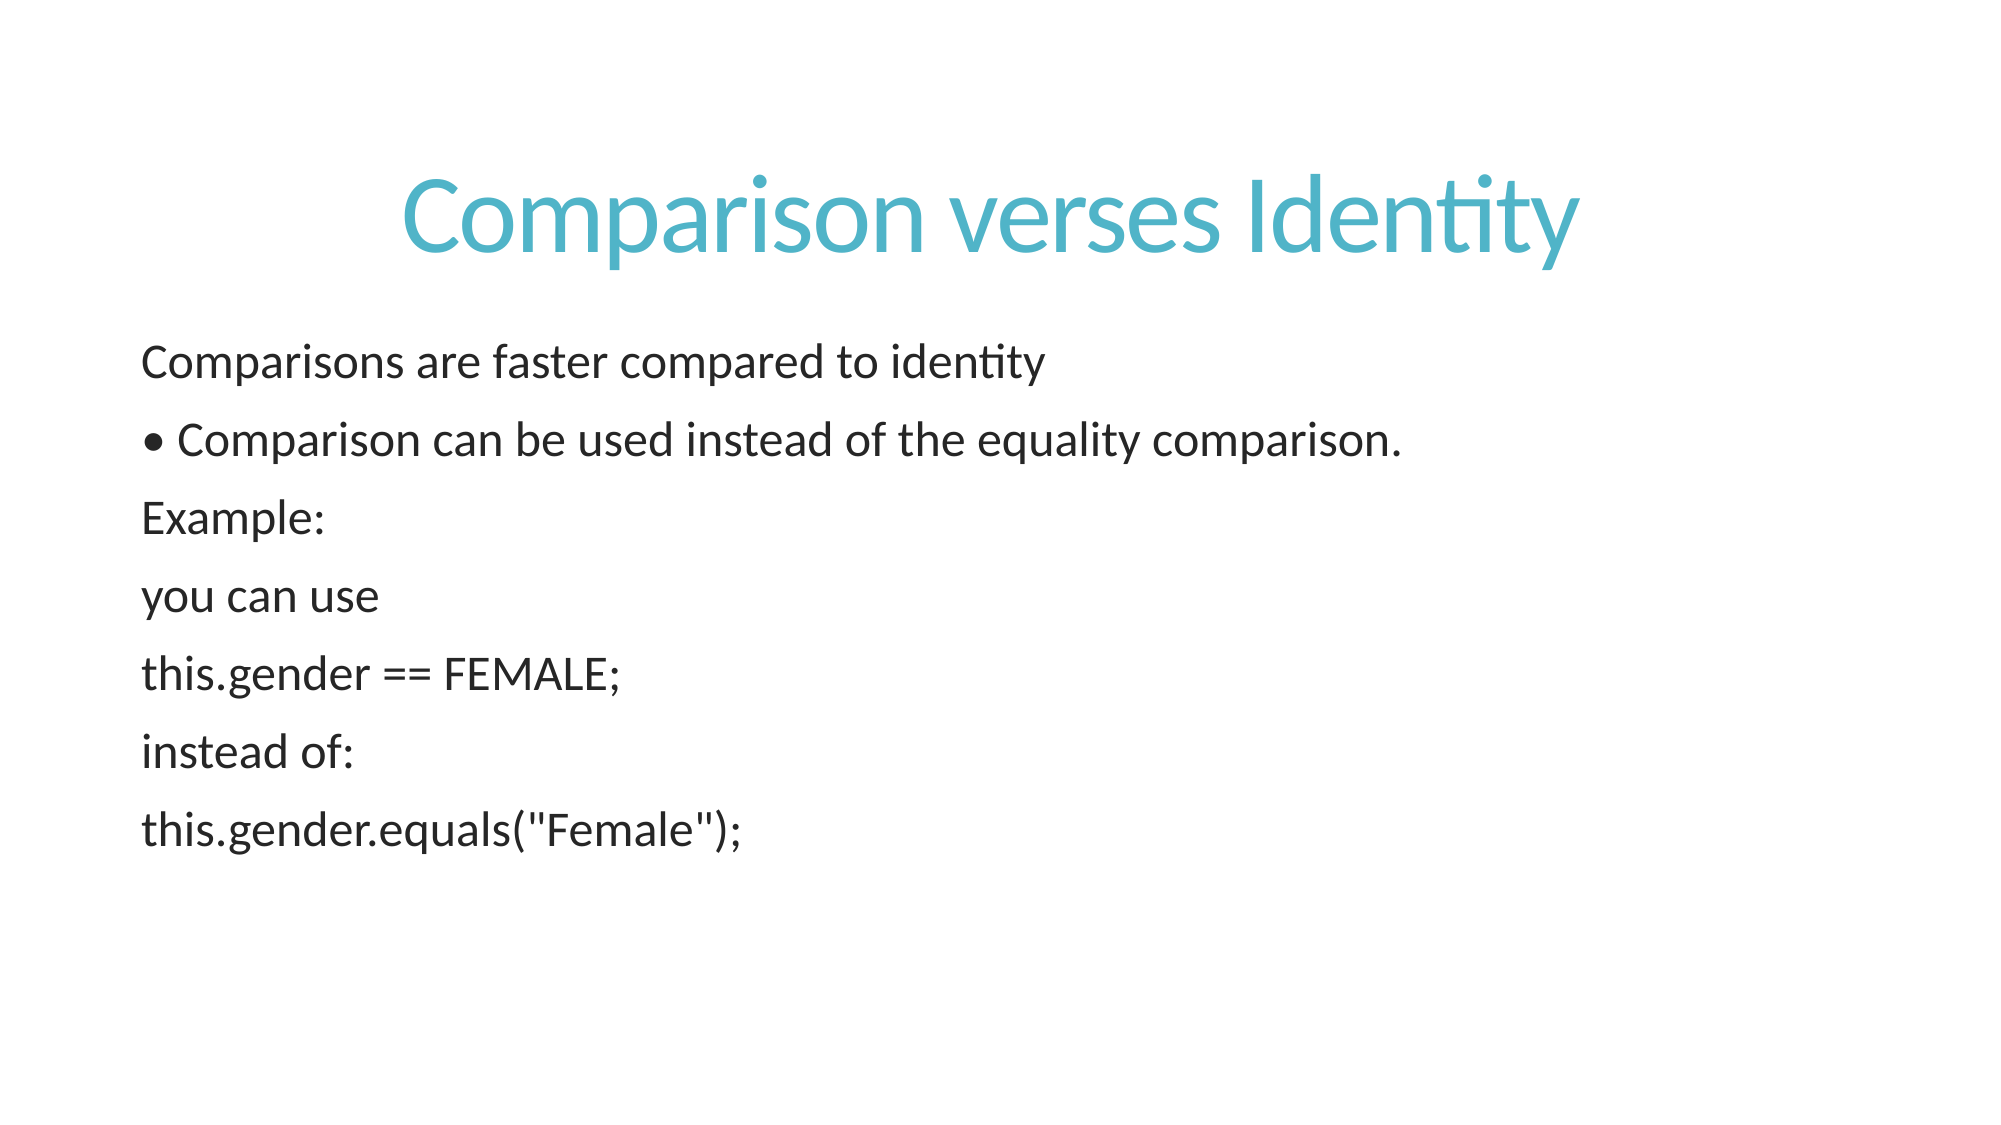

# Comparison verses Identity
Comparisons are faster compared to identity
• Comparison can be used instead of the equality comparison.
Example:
you can use
this.gender == FEMALE;
instead of:
this.gender.equals("Female");